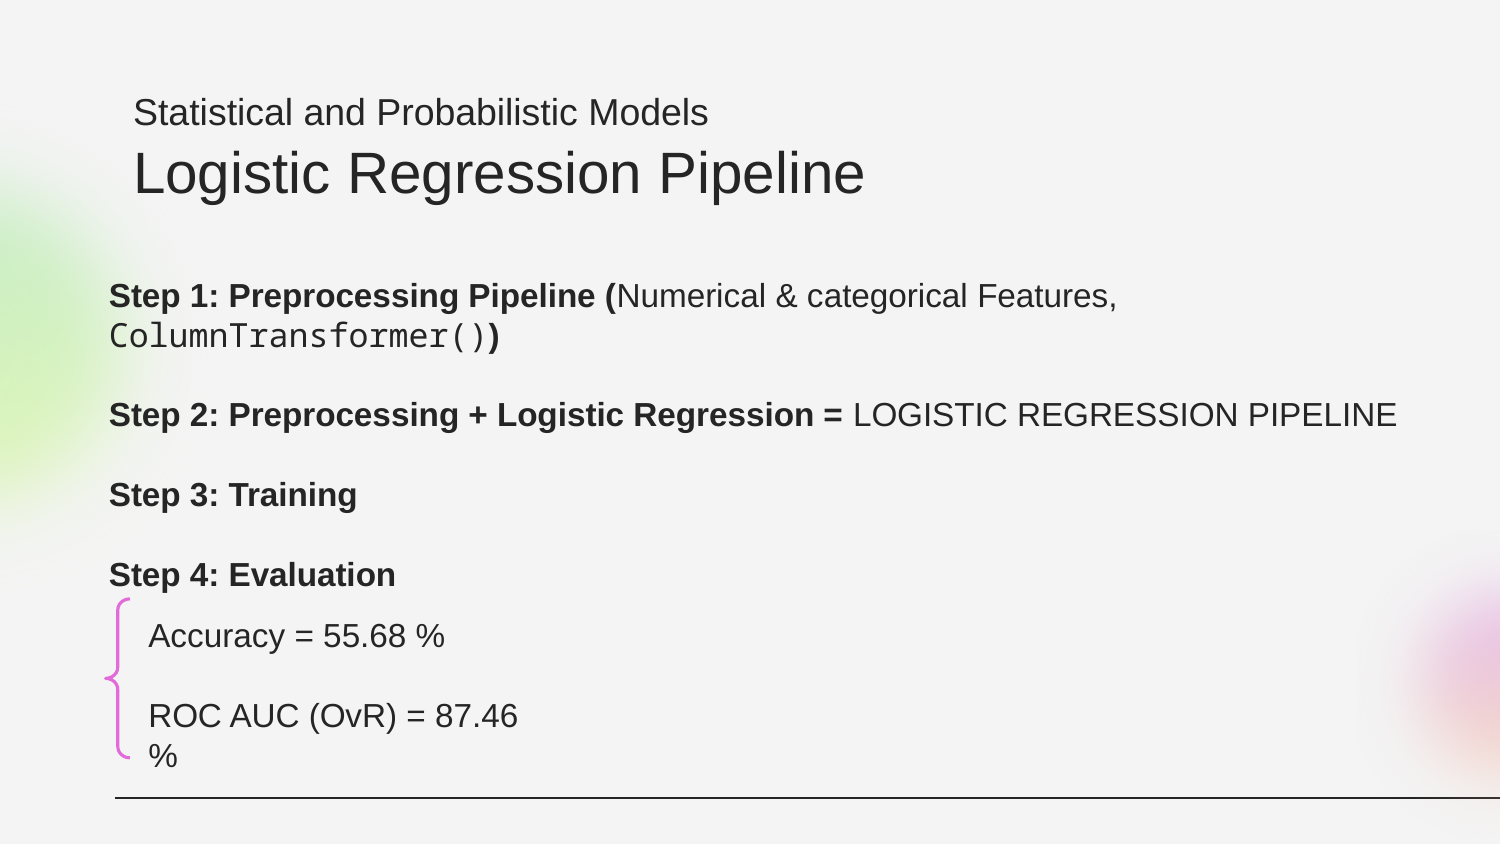

# Statistical and Probabilistic Models
Logistic Regression Pipeline
Step 1: Preprocessing Pipeline (Numerical & categorical Features, ColumnTransformer())

Step 2: Preprocessing + Logistic Regression = LOGISTIC REGRESSION PIPELINE

Step 3: Training

Step 4: Evaluation

Accuracy = 55.68 %

ROC AUC (OvR) = 87.46 %